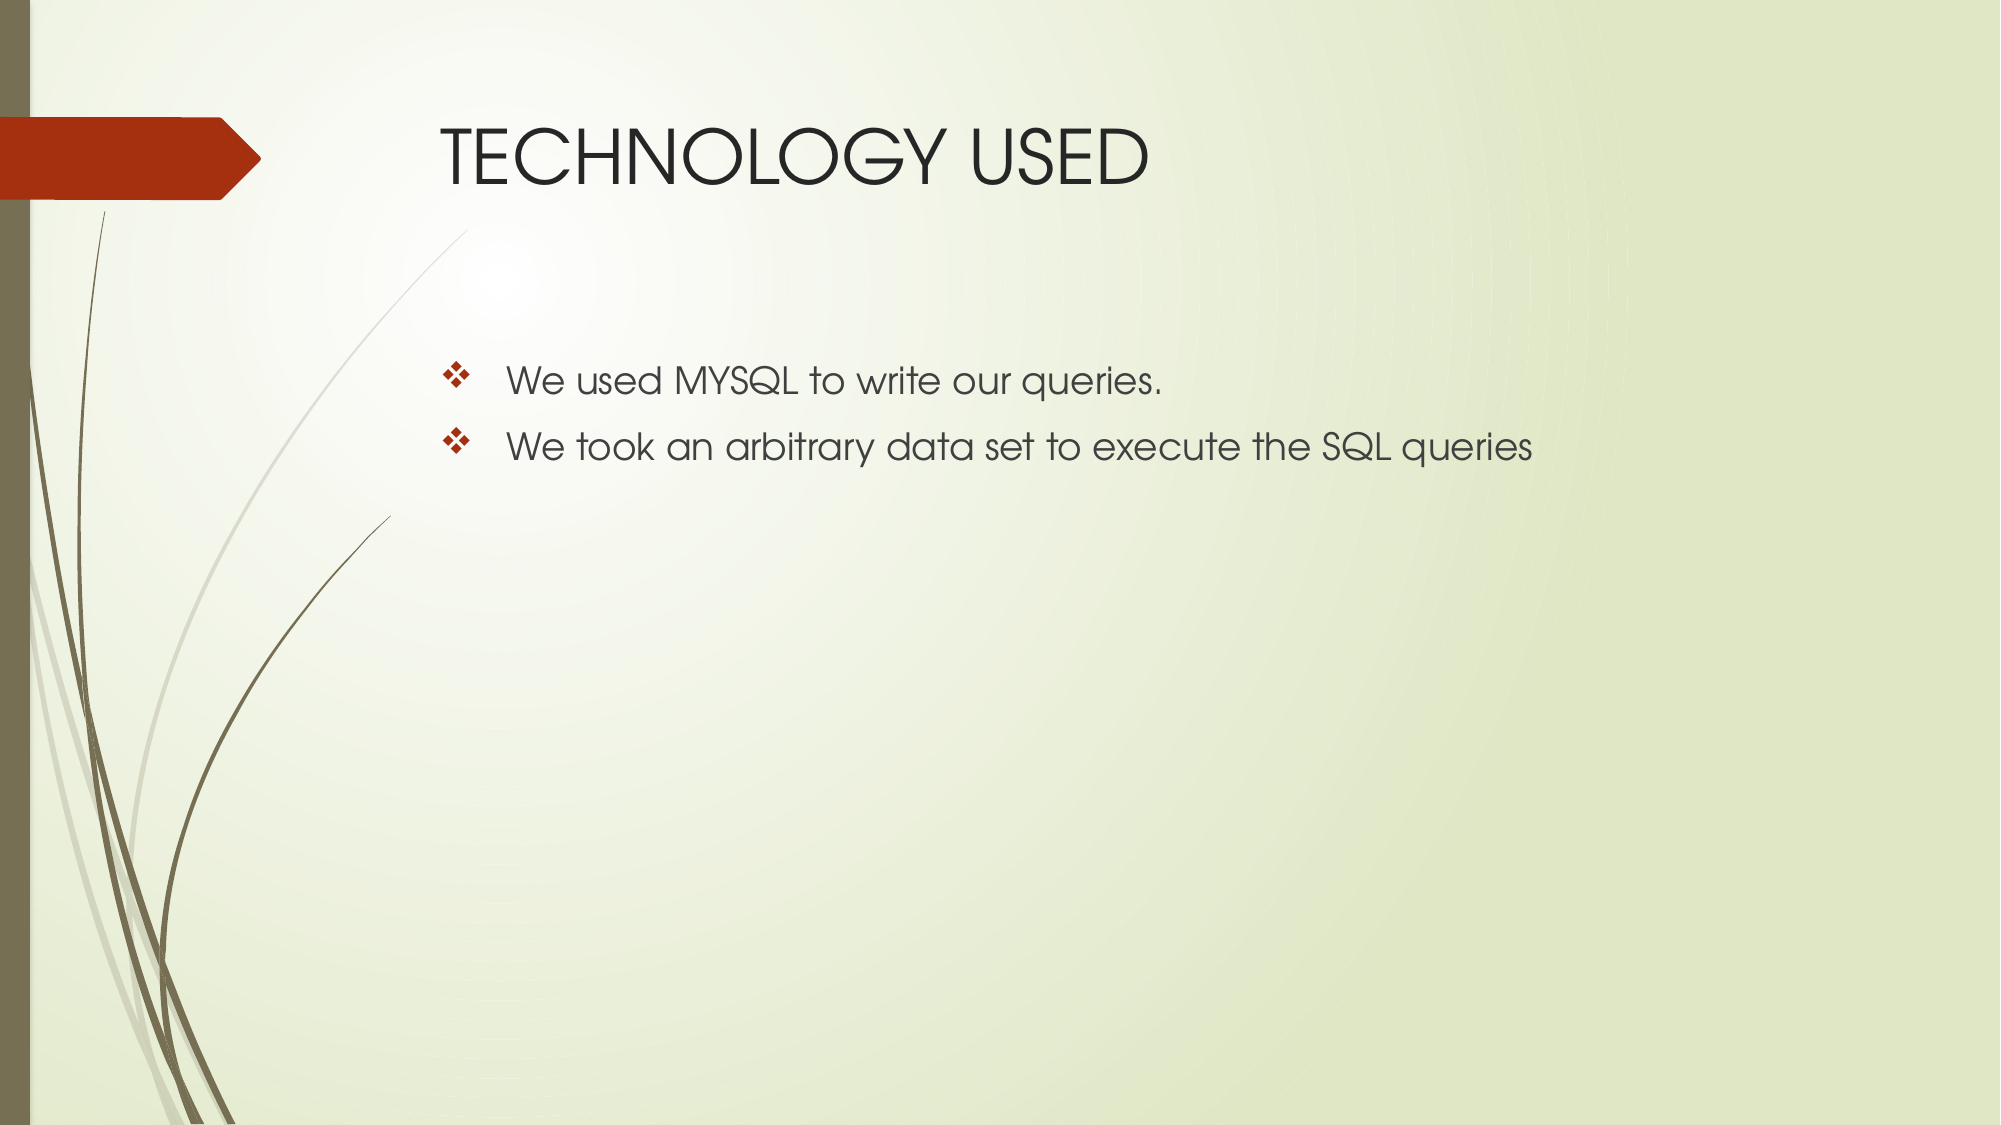

TECHNOLOGY USED
 We used MYSQL to write our queries.
 We took an arbitrary data set to execute the SQL queries